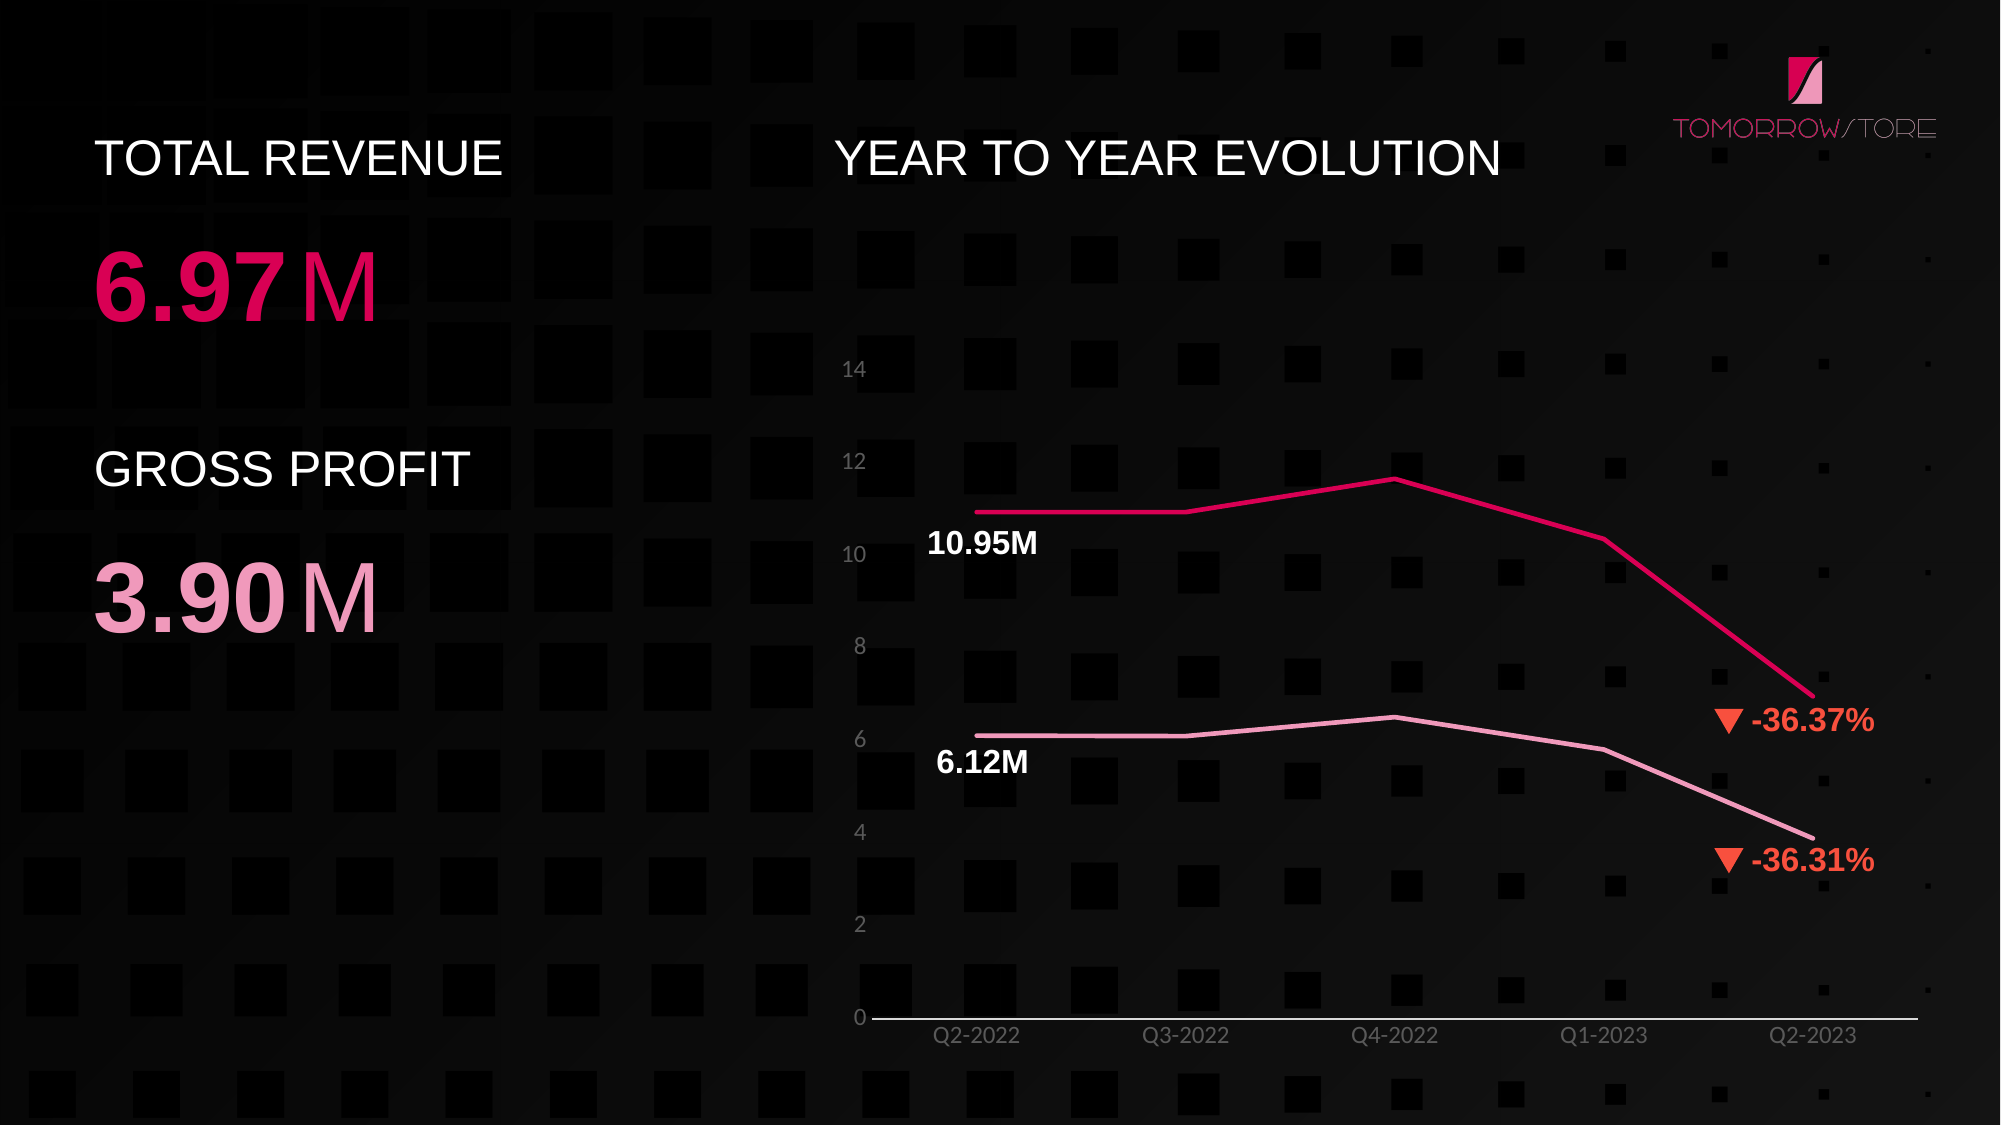

TOTAL REVENUE
YEAR TO YEAR EVOLUTION
6.97 M

### Chart

| Category | Series 1 | Series 2 |
|---|---|---|
| Q2-2022 | 10.95 | 6.12 |
| Q3-2022 | 10.95 | 6.11 |
| Q4-2022 | 11.67 | 6.52 |
| Q1-2023 | 10.37 | 5.82 |
| Q2-2023 | 6.97 | 3.9 |
GROSS PROFIT
10.95M
3.90 M
-36.37%

6.12M
-36.31%